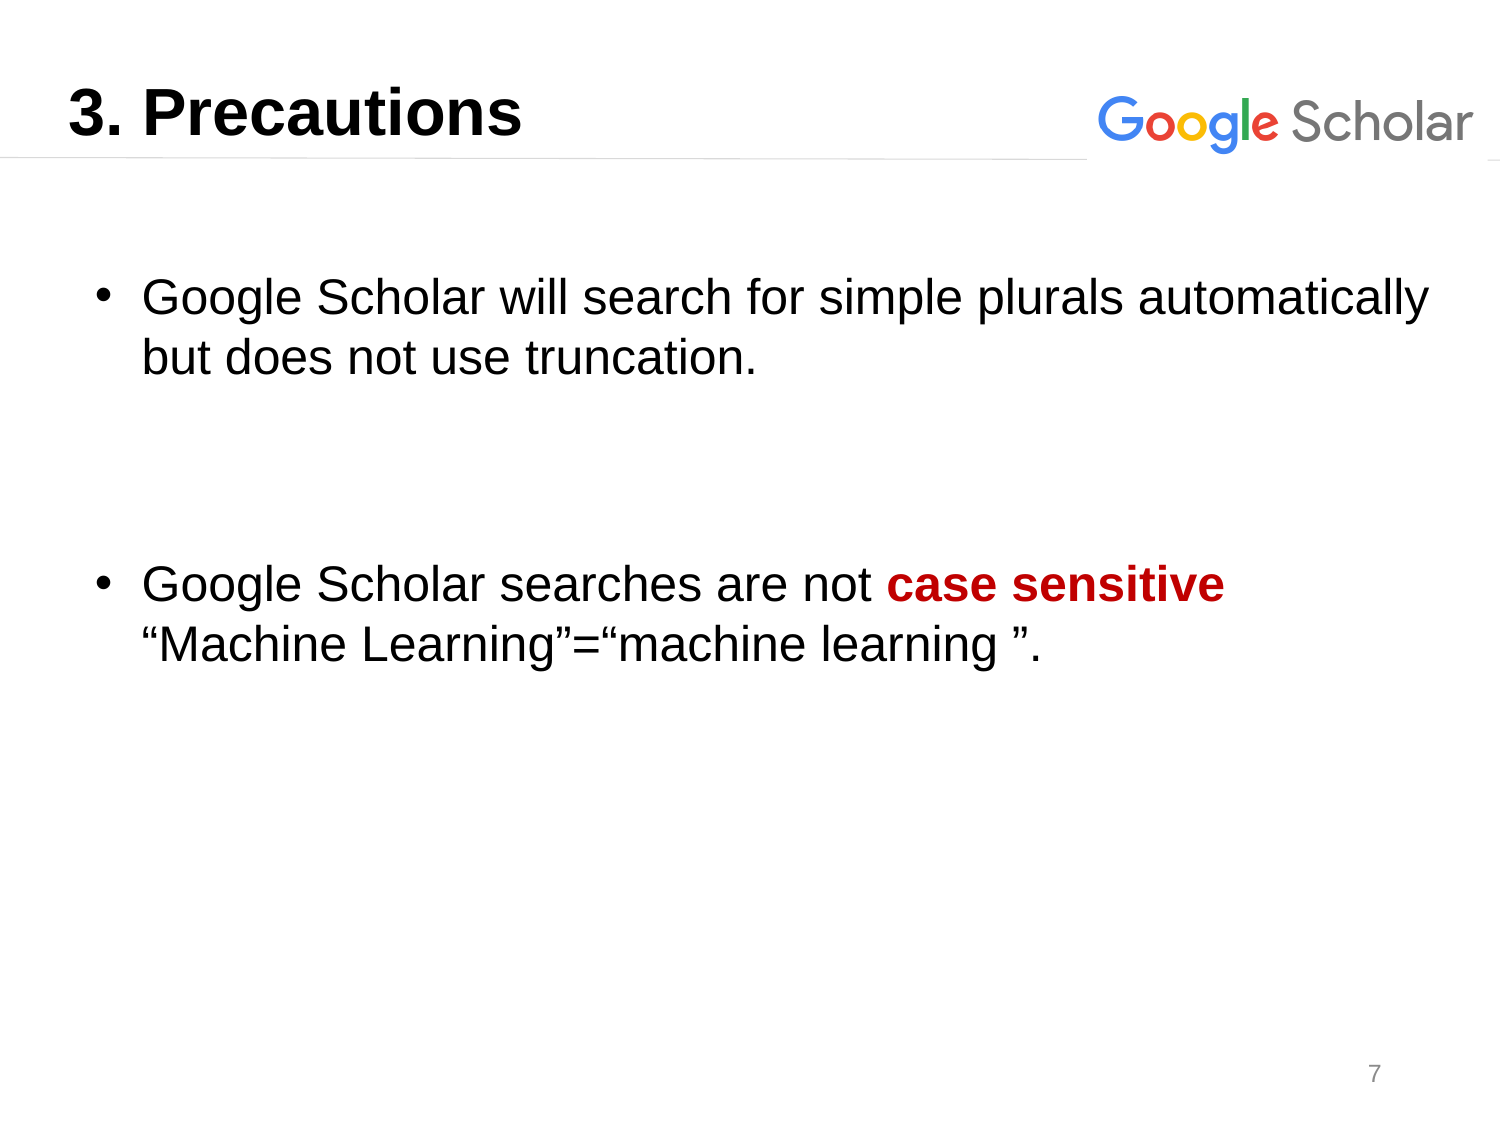

3. Precautions
Google Scholar will search for simple plurals automatically but does not use truncation.
Google Scholar searches are not case sensitive “Machine Learning”=“machine learning ”.
7